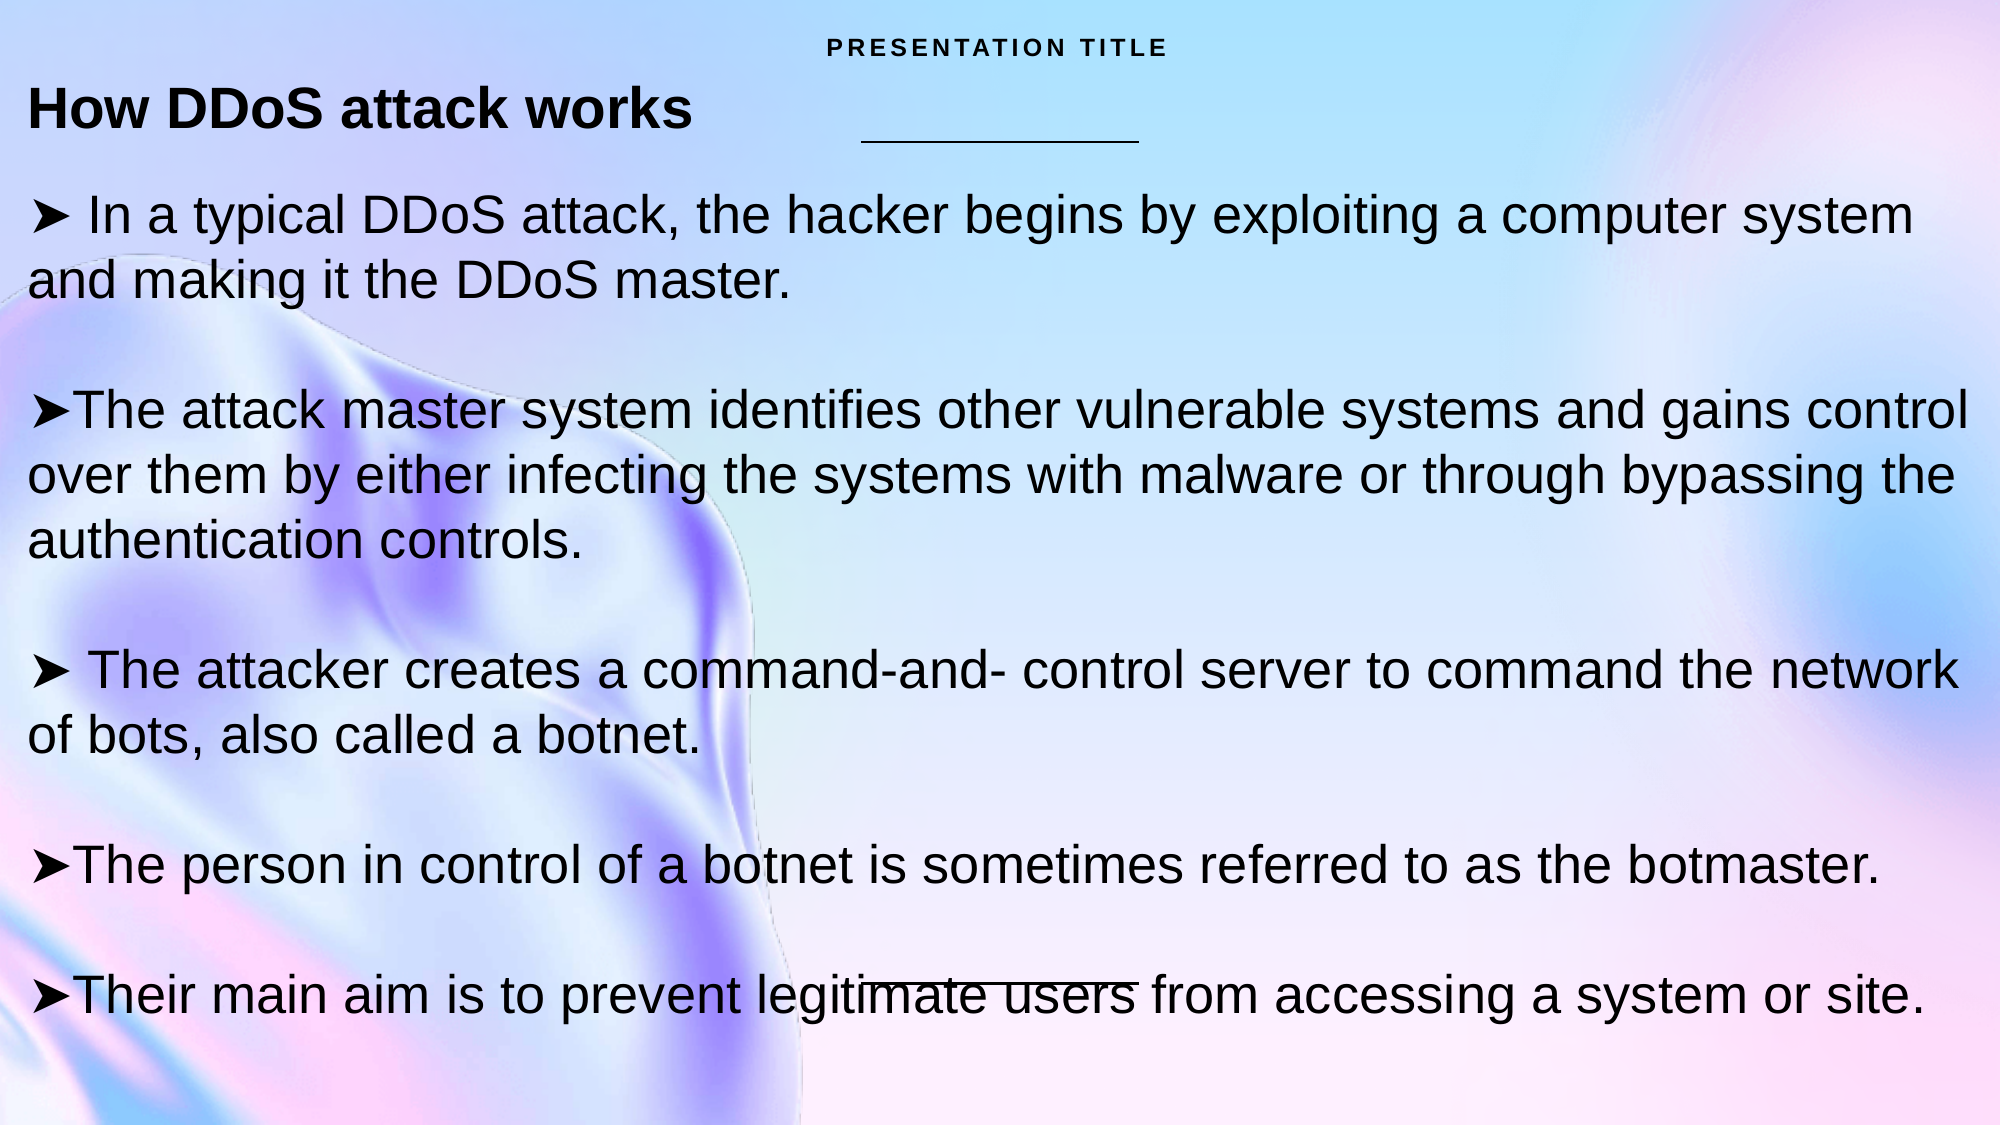

PRESENTATION TITLE
How DDoS attack works

➤ In a typical DDoS attack, the hacker begins by exploiting a computer system and making it the DDoS master.

➤The attack master system identifies other vulnerable systems and gains control over them by either infecting the systems with malware or through bypassing the authentication controls.

➤ The attacker creates a command-and- control server to command the network of bots, also called a botnet.

➤The person in control of a botnet is sometimes referred to as the botmaster.

➤Their main aim is to prevent legitimate users from accessing a system or site.

4